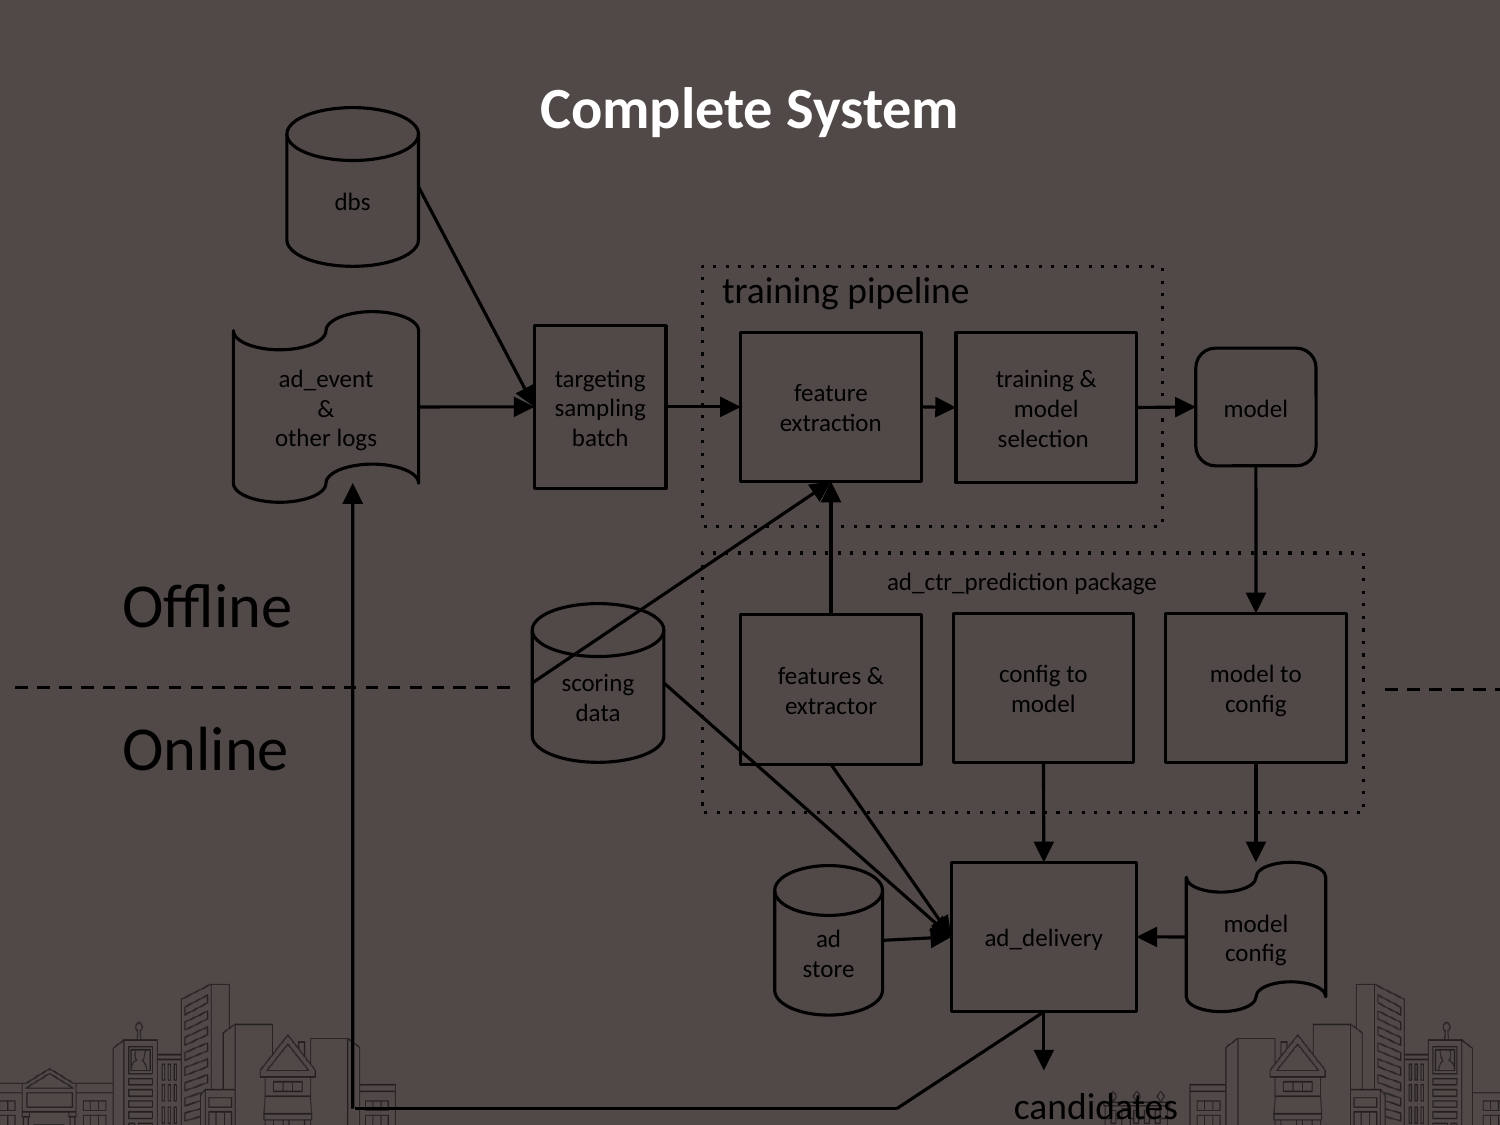

Complete System
dbs
training pipeline

ad_event
&
other logs
targeting sampling
batch
feature
extraction
training & model selection
model
Offline
ad_ctr_prediction package

scoring
data
config to model
model to config
features & extractor
Online
model config
ad_delivery
ad store
candidates